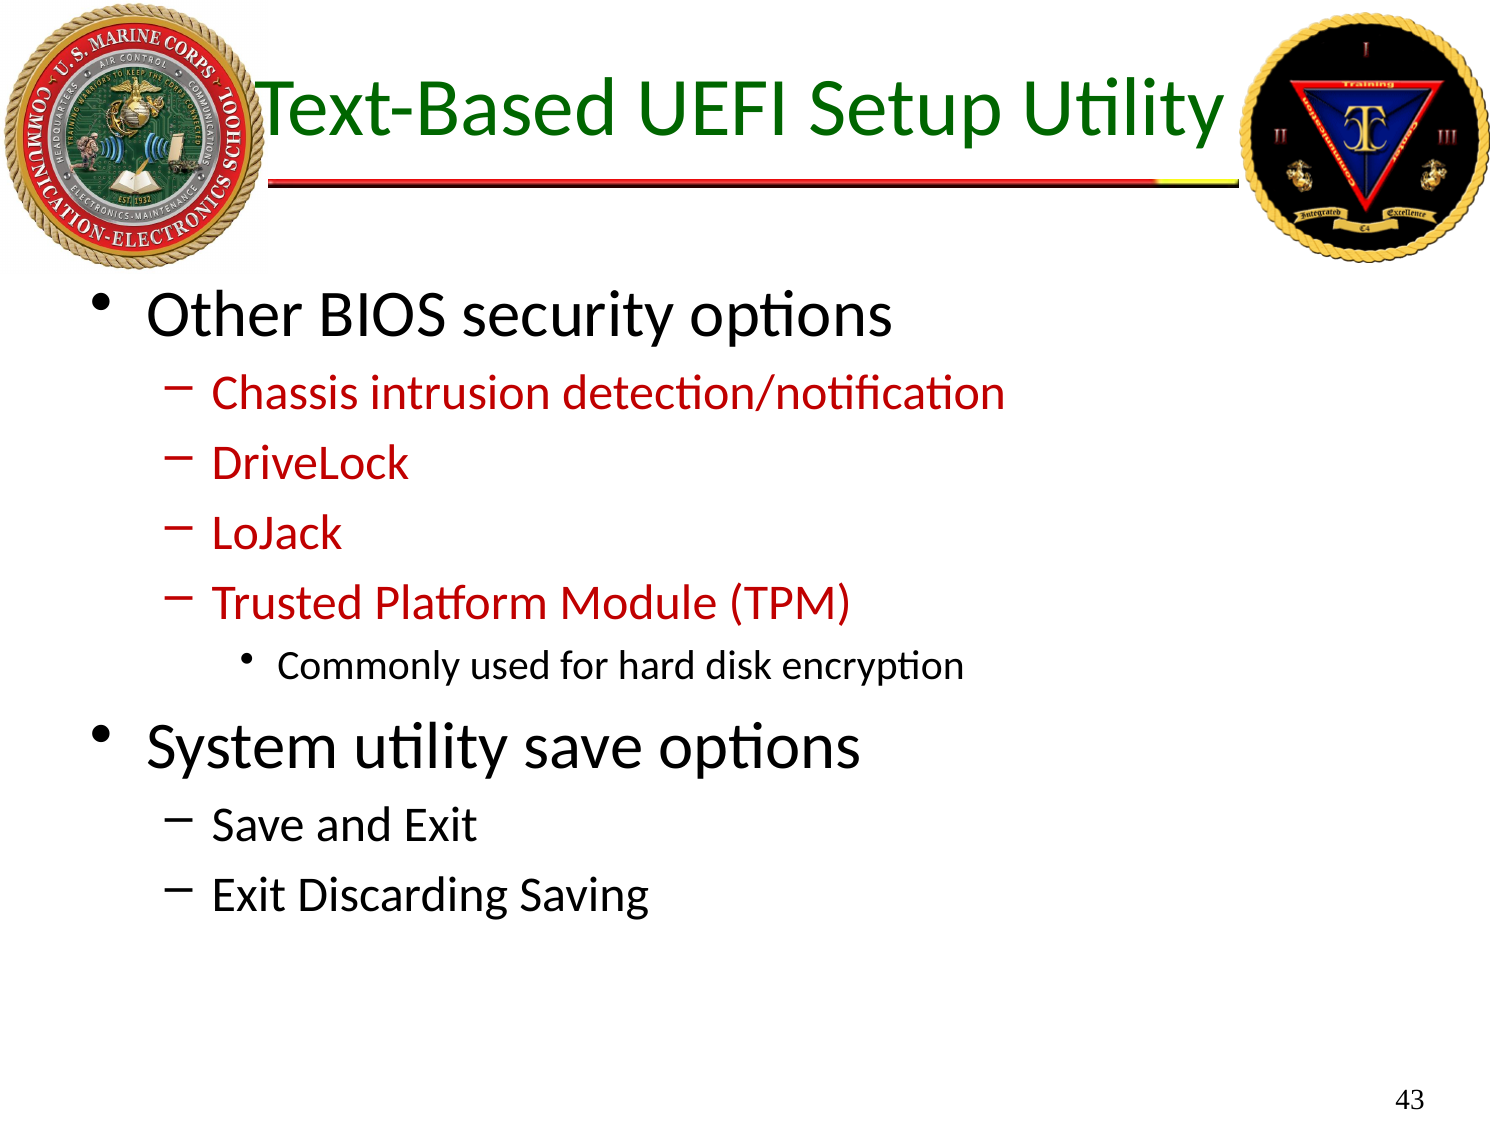

# Text-Based UEFI Setup Utility
Other BIOS security options
Chassis intrusion detection/notification
DriveLock
LoJack
Trusted Platform Module (TPM)
Commonly used for hard disk encryption
System utility save options
Save and Exit
Exit Discarding Saving